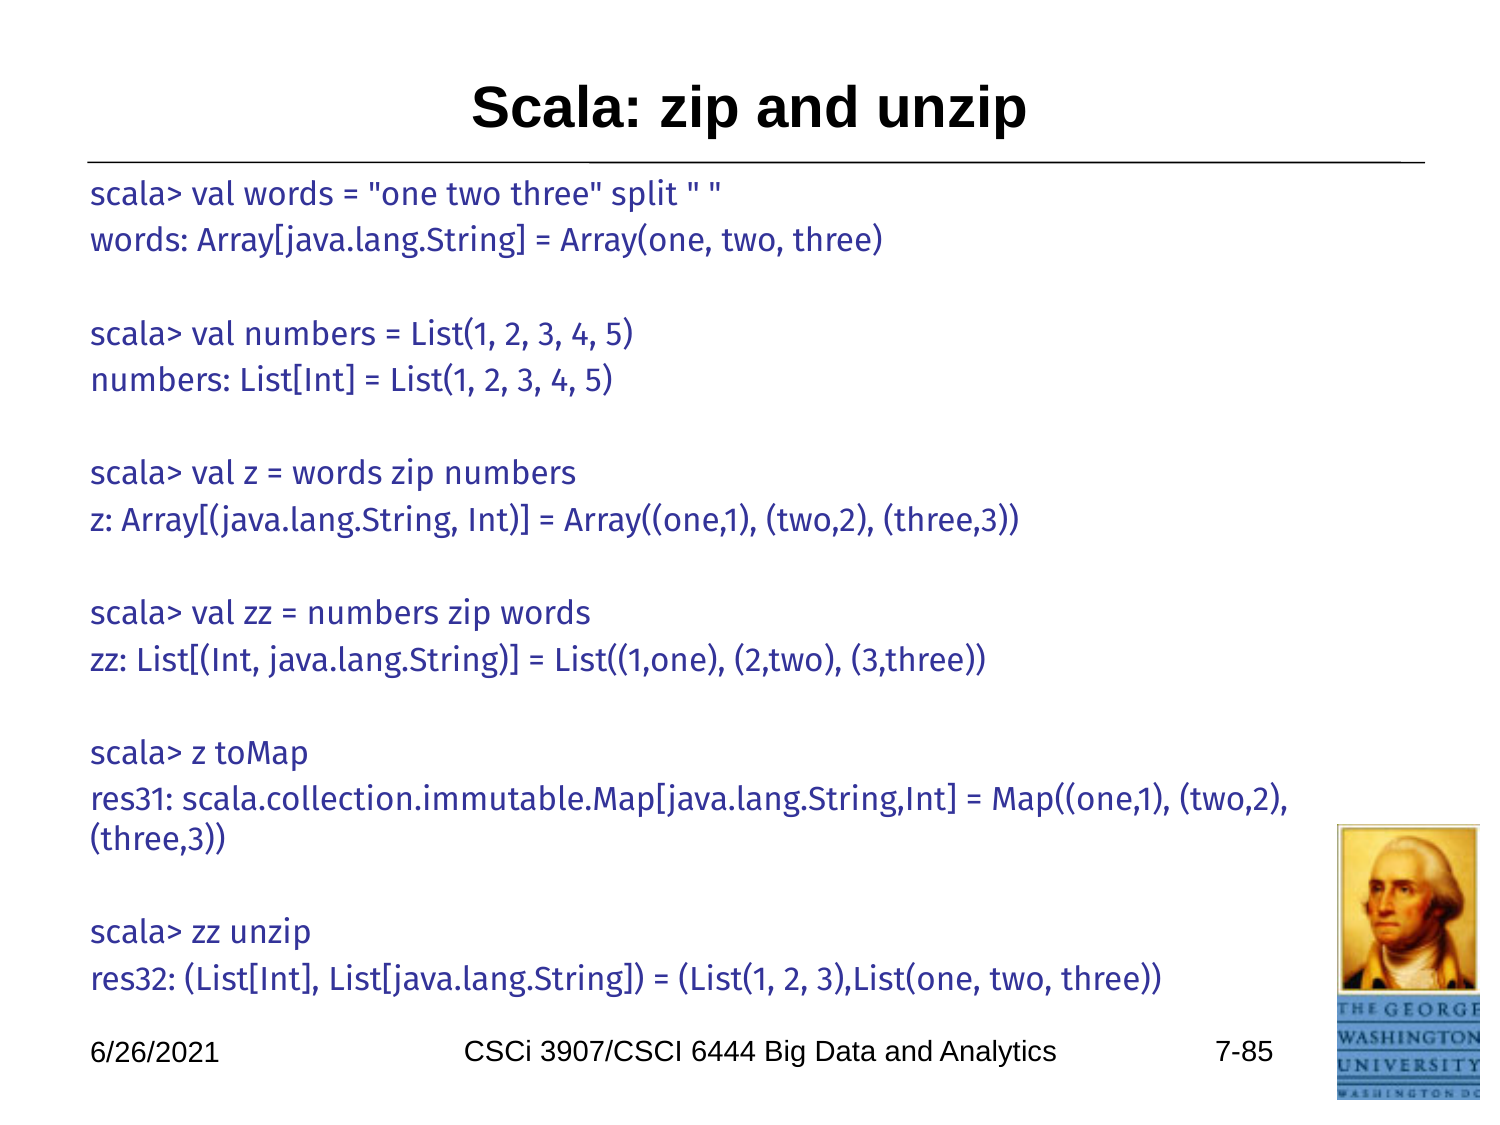

# Scala: zip and unzip
scala> val words = "one two three" split " "
words: Array[java.lang.String] = Array(one, two, three)

scala> val numbers = List(1, 2, 3, 4, 5)
numbers: List[Int] = List(1, 2, 3, 4, 5)

scala> val z = words zip numbers
z: Array[(java.lang.String, Int)] = Array((one,1), (two,2), (three,3))

scala> val zz = numbers zip words
zz: List[(Int, java.lang.String)] = List((1,one), (2,two), (3,three))

scala> z toMap
res31: scala.collection.immutable.Map[java.lang.String,Int] = Map((one,1), (two,2), (three,3))

scala> zz unzip
res32: (List[Int], List[java.lang.String]) = (List(1, 2, 3),List(one, two, three))

CSCi 3907/CSCI 6444 Big Data and Analytics
7-85
6/26/2021